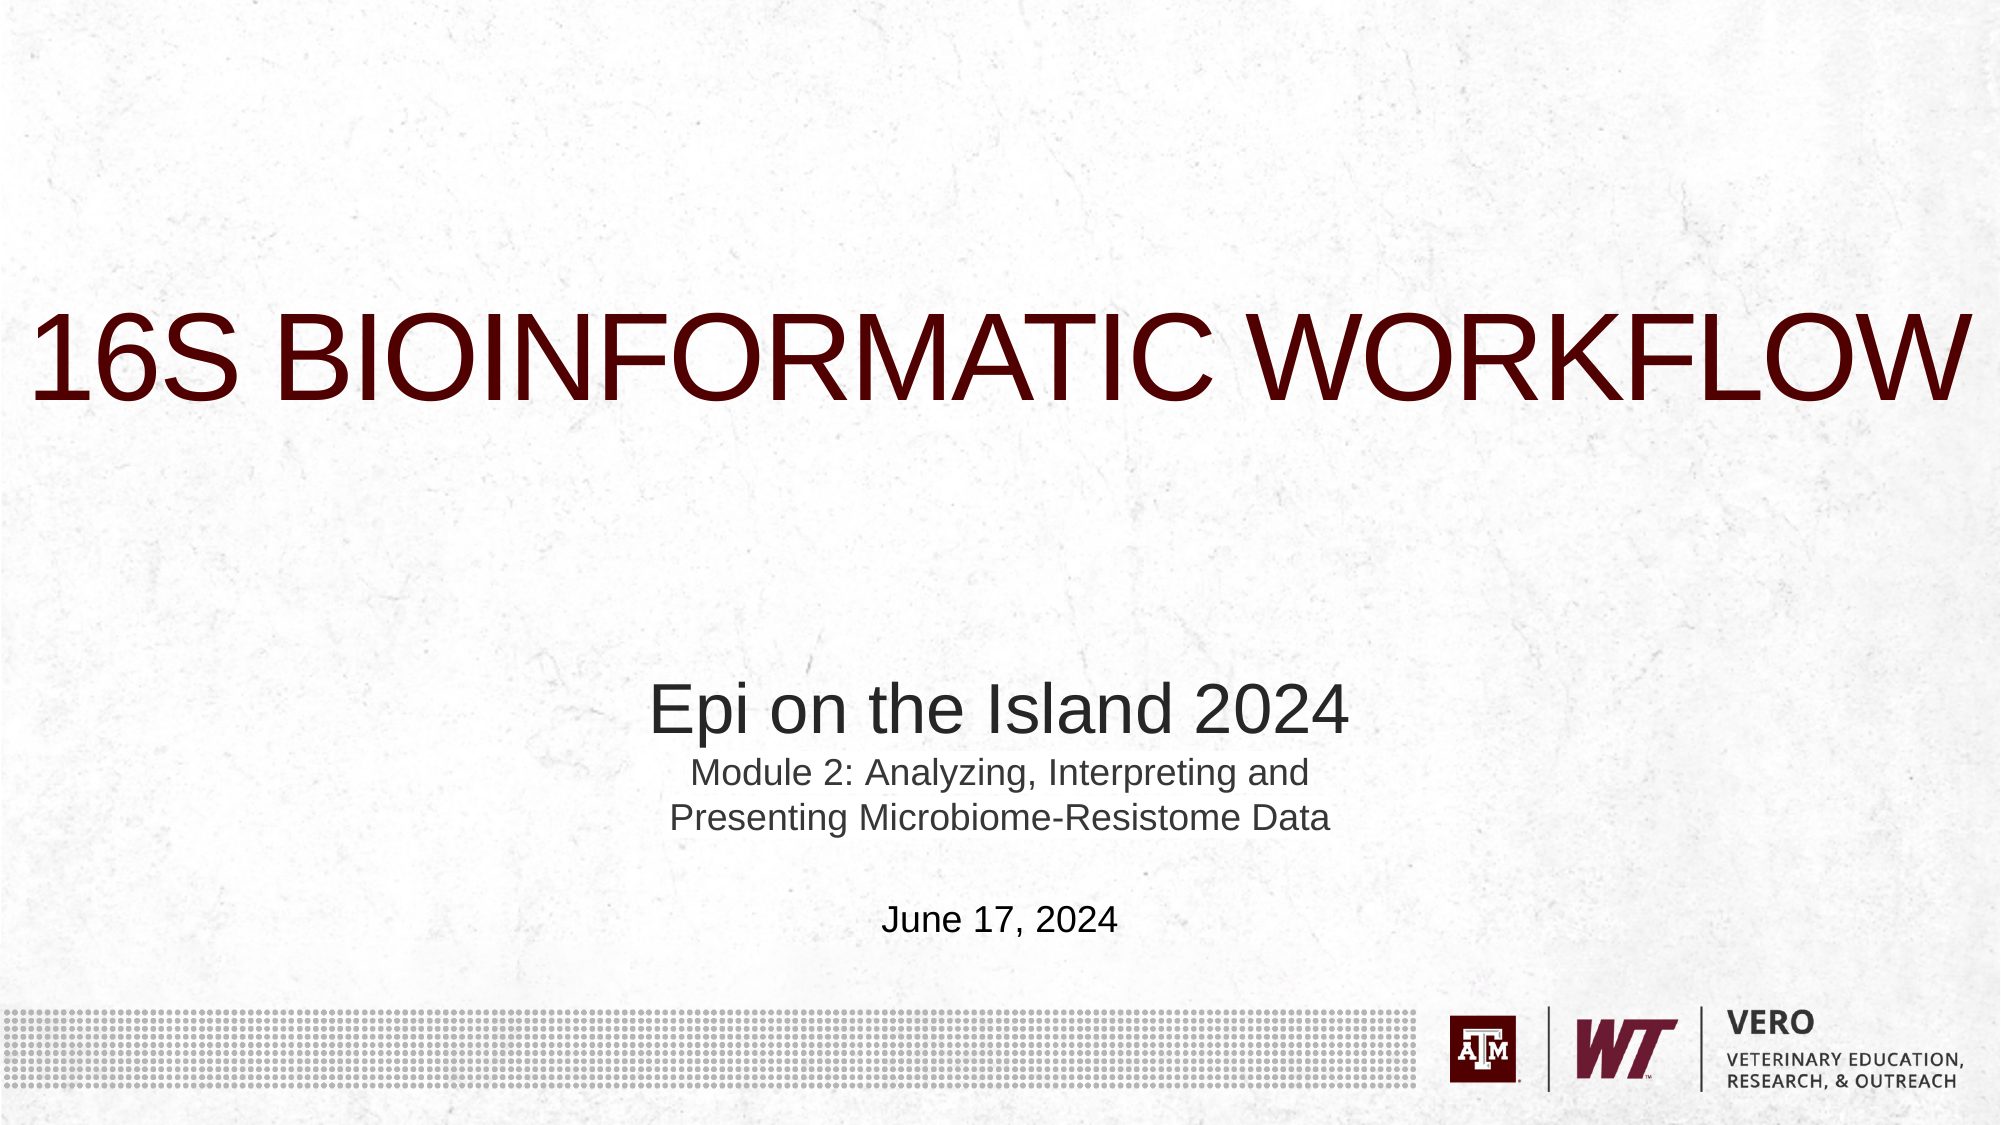

16S BIOINFORMATIC WORKFLOW
Epi on the Island 2024
Module 2: Analyzing, Interpreting and Presenting Microbiome-Resistome Data
June 17, 2024